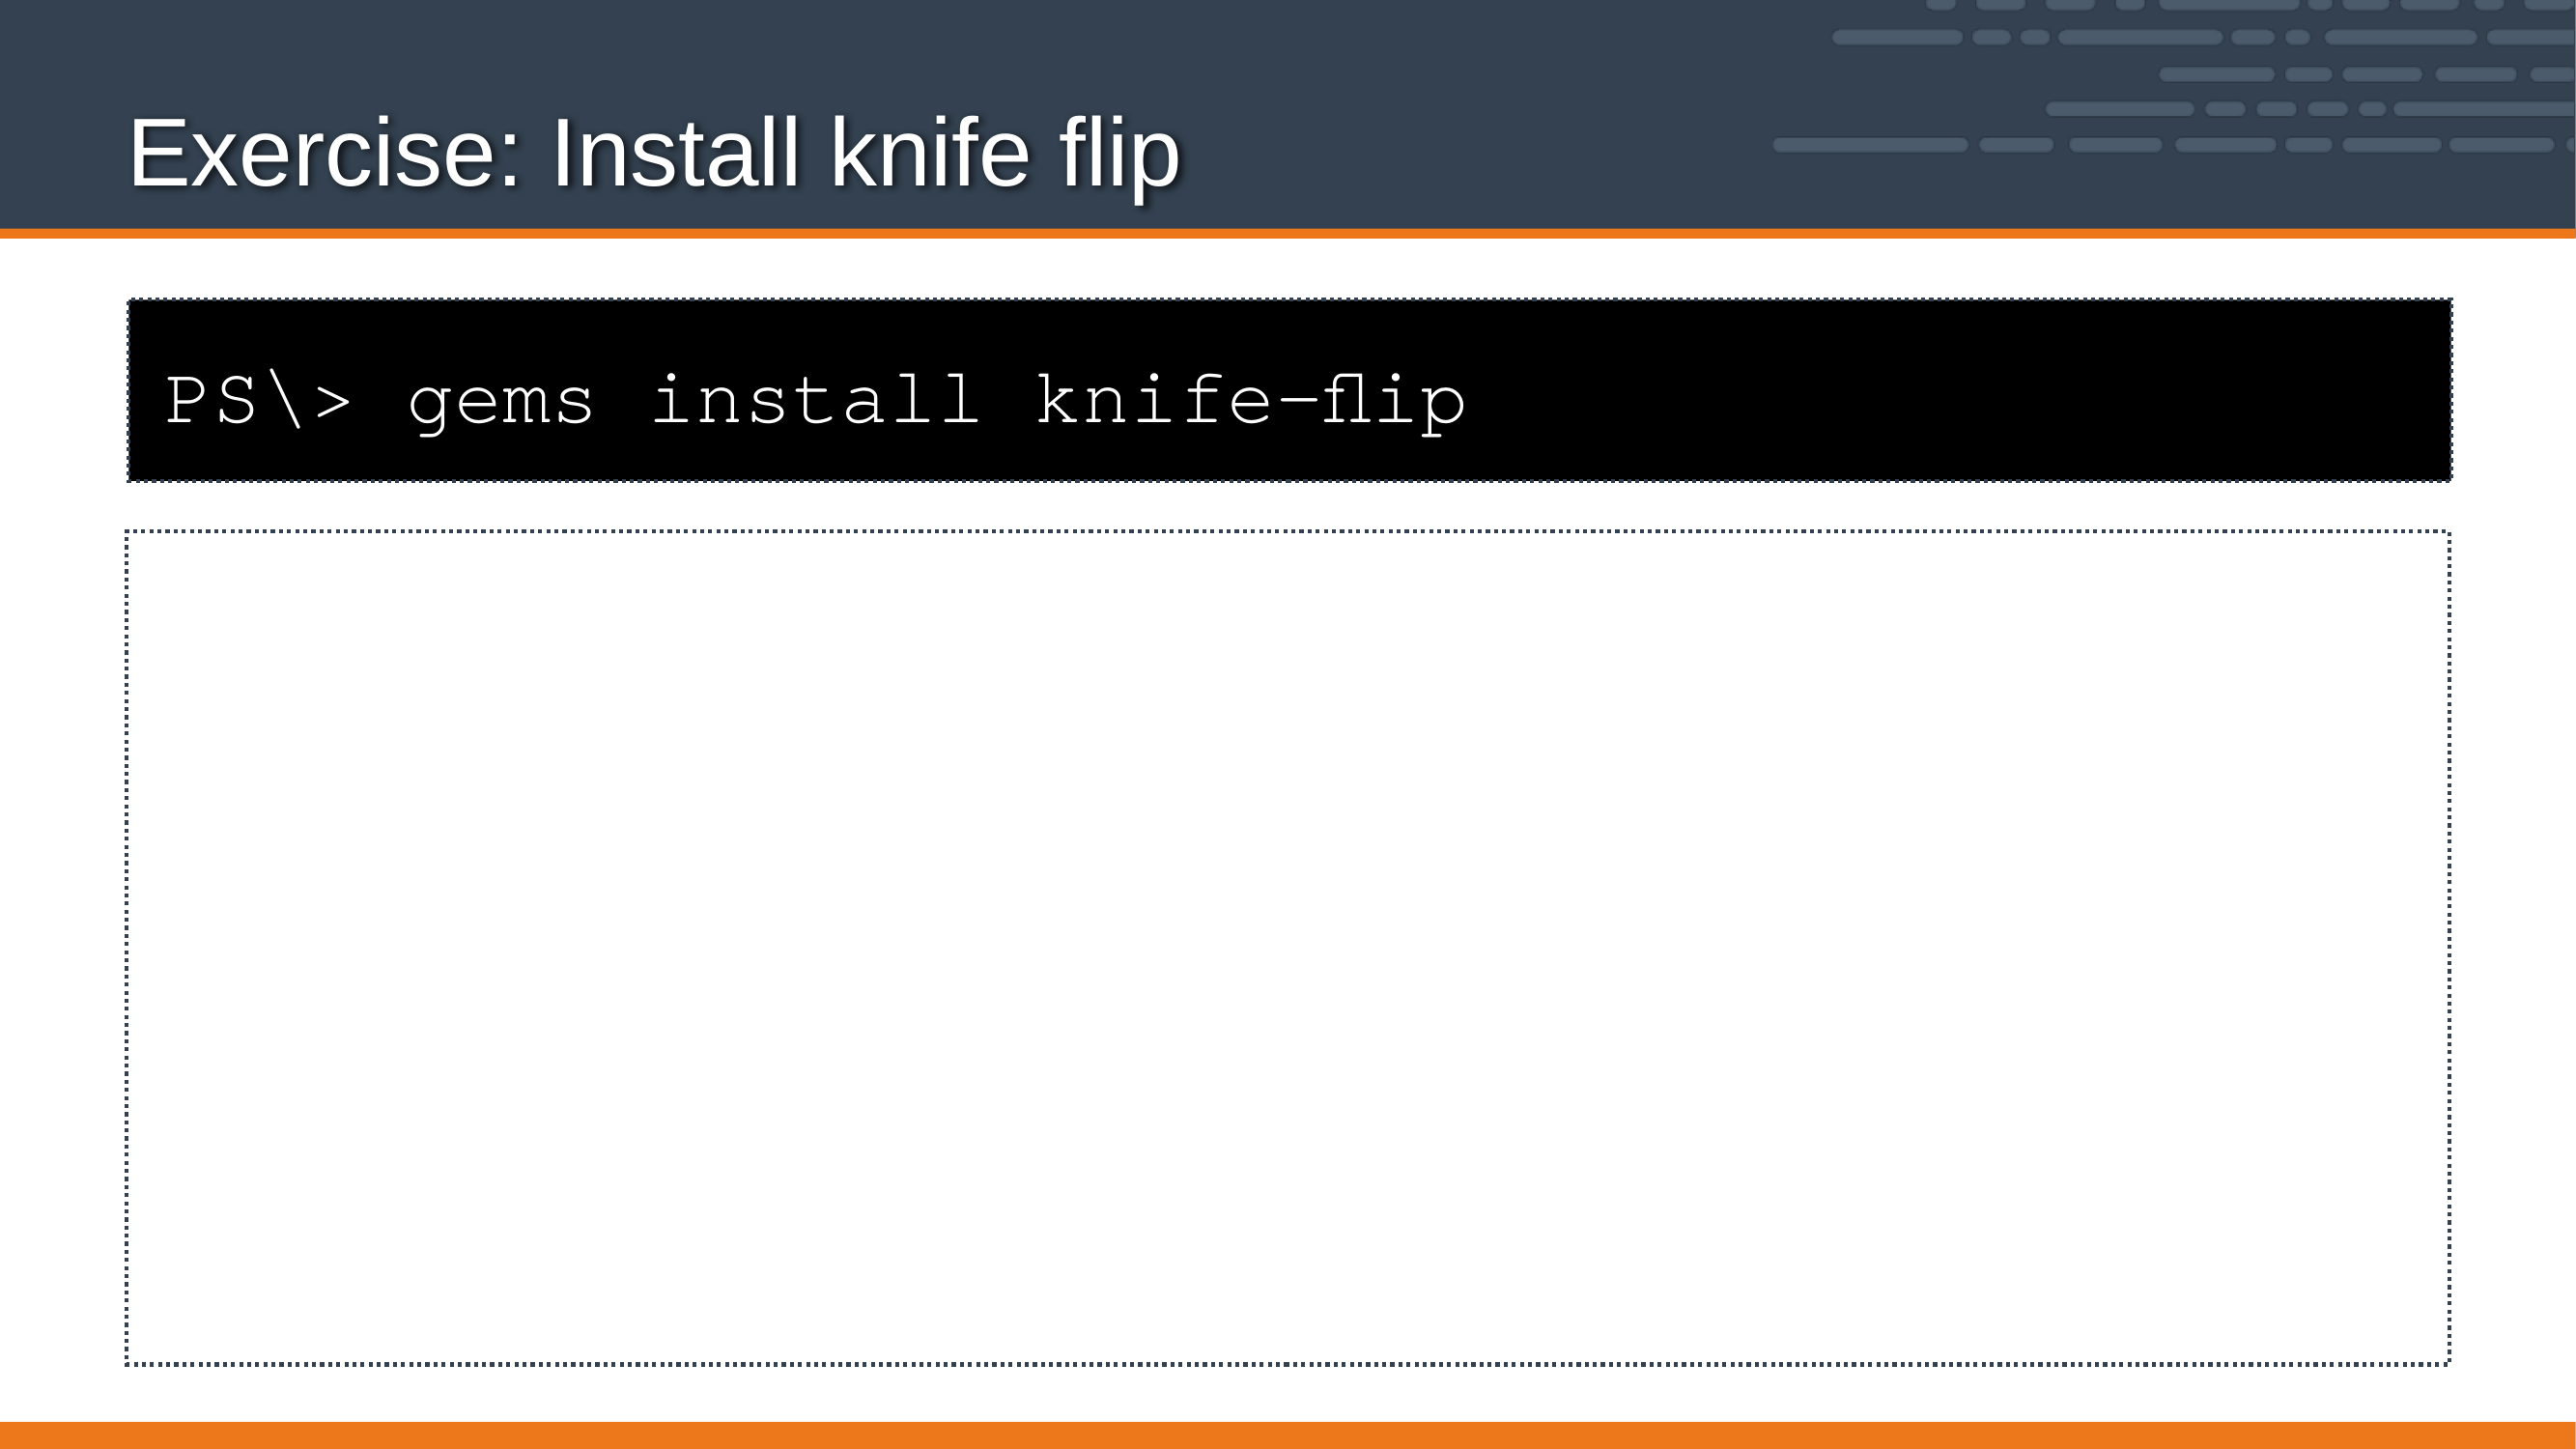

# Exercise: Install knife flip

PS\> gems install knife-flip
Fetching: colorize-0.6.0.gem (100%)
Fetching: knife-flip-0.1.7.gem (100%)
Successfully installed colorize-0.6.0
Successfully installed knife-flip-0.1.7
2 gems installed
Installing ri documentation for colorize-0.6.0...
Installing ri documentation for knife-flip-0.1.7...
Installing RDoc documentation for colorize-0.6.0...
Installing RDoc documentation for knife-flip-0.1.7...